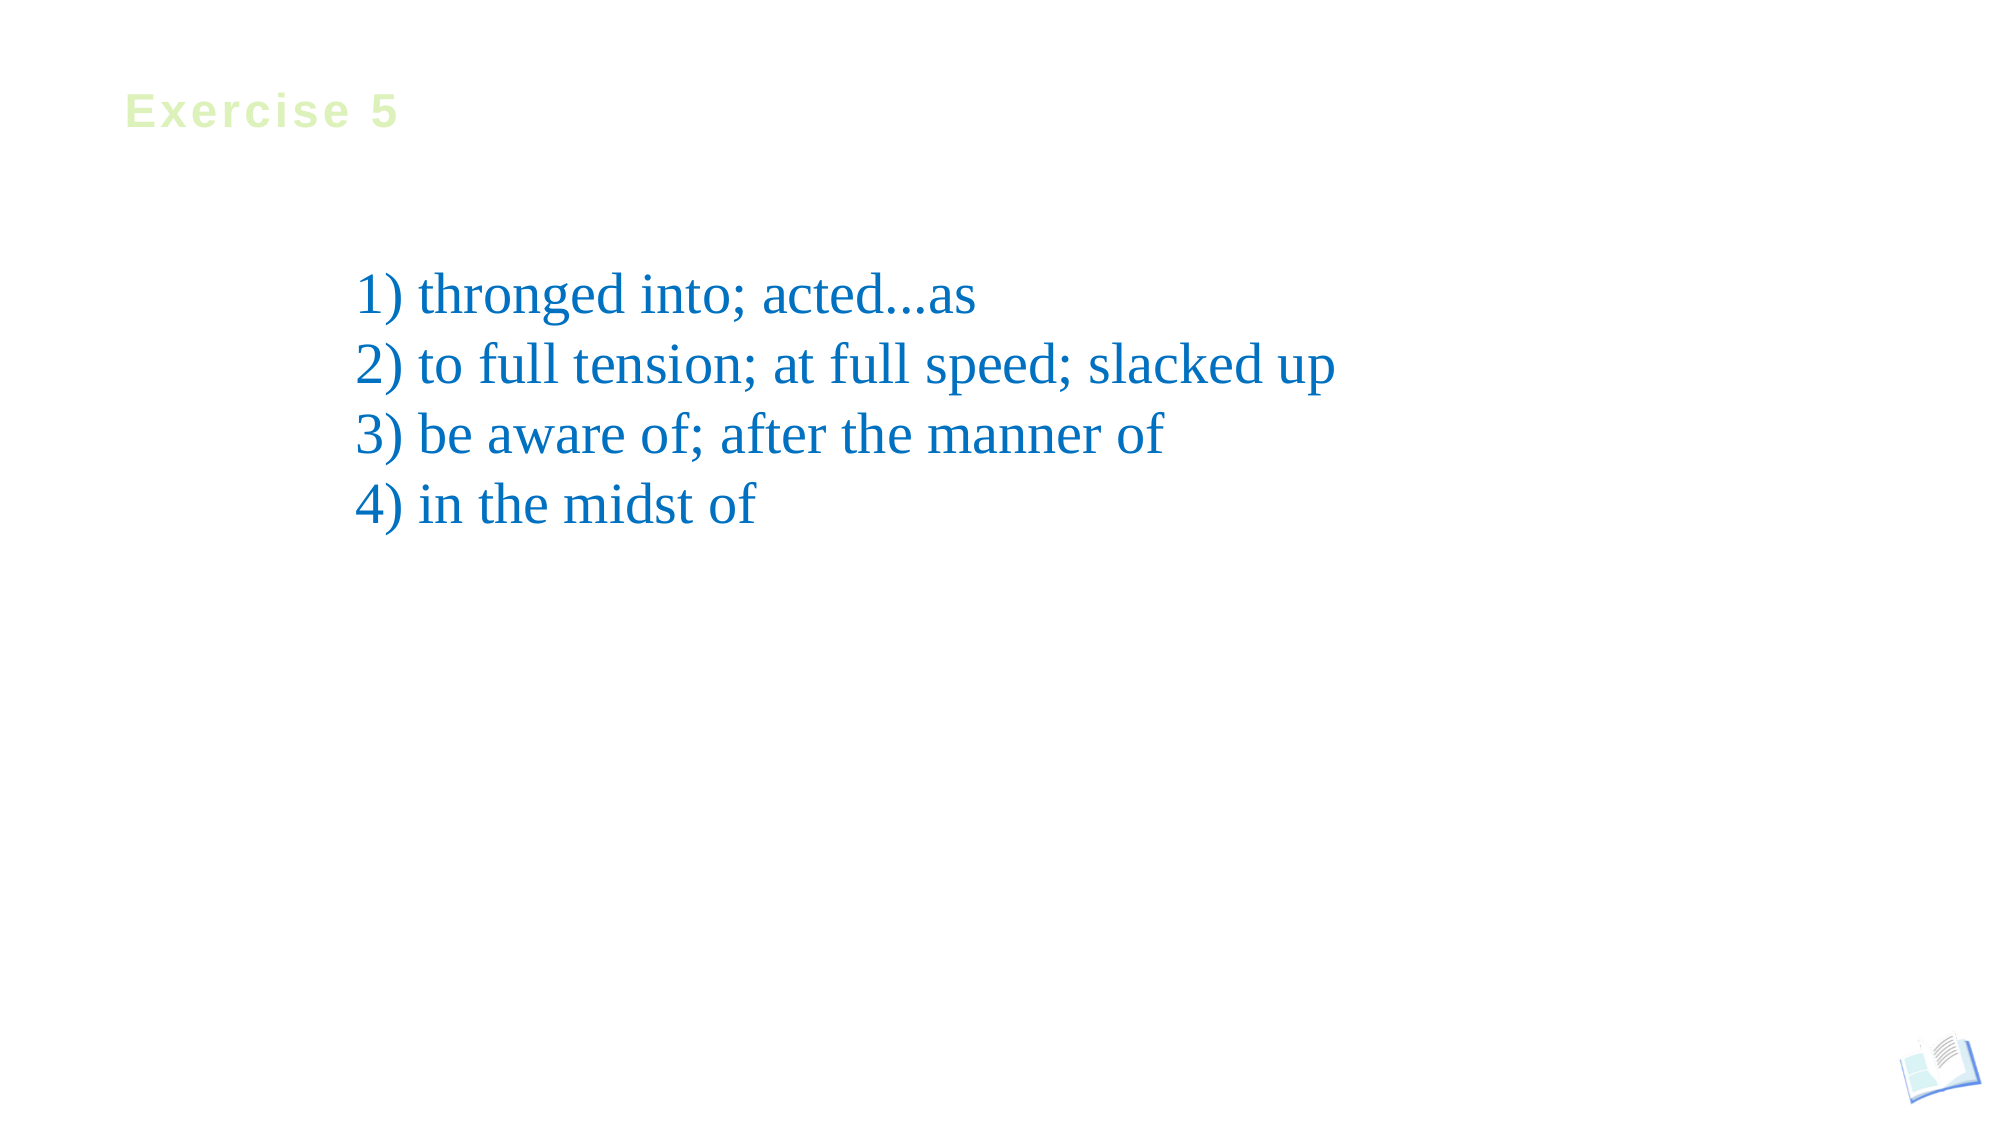

# Exercise 5
1) thronged into; acted...as
2) to full tension; at full speed; slacked up
3) be aware of; after the manner of
4) in the midst of